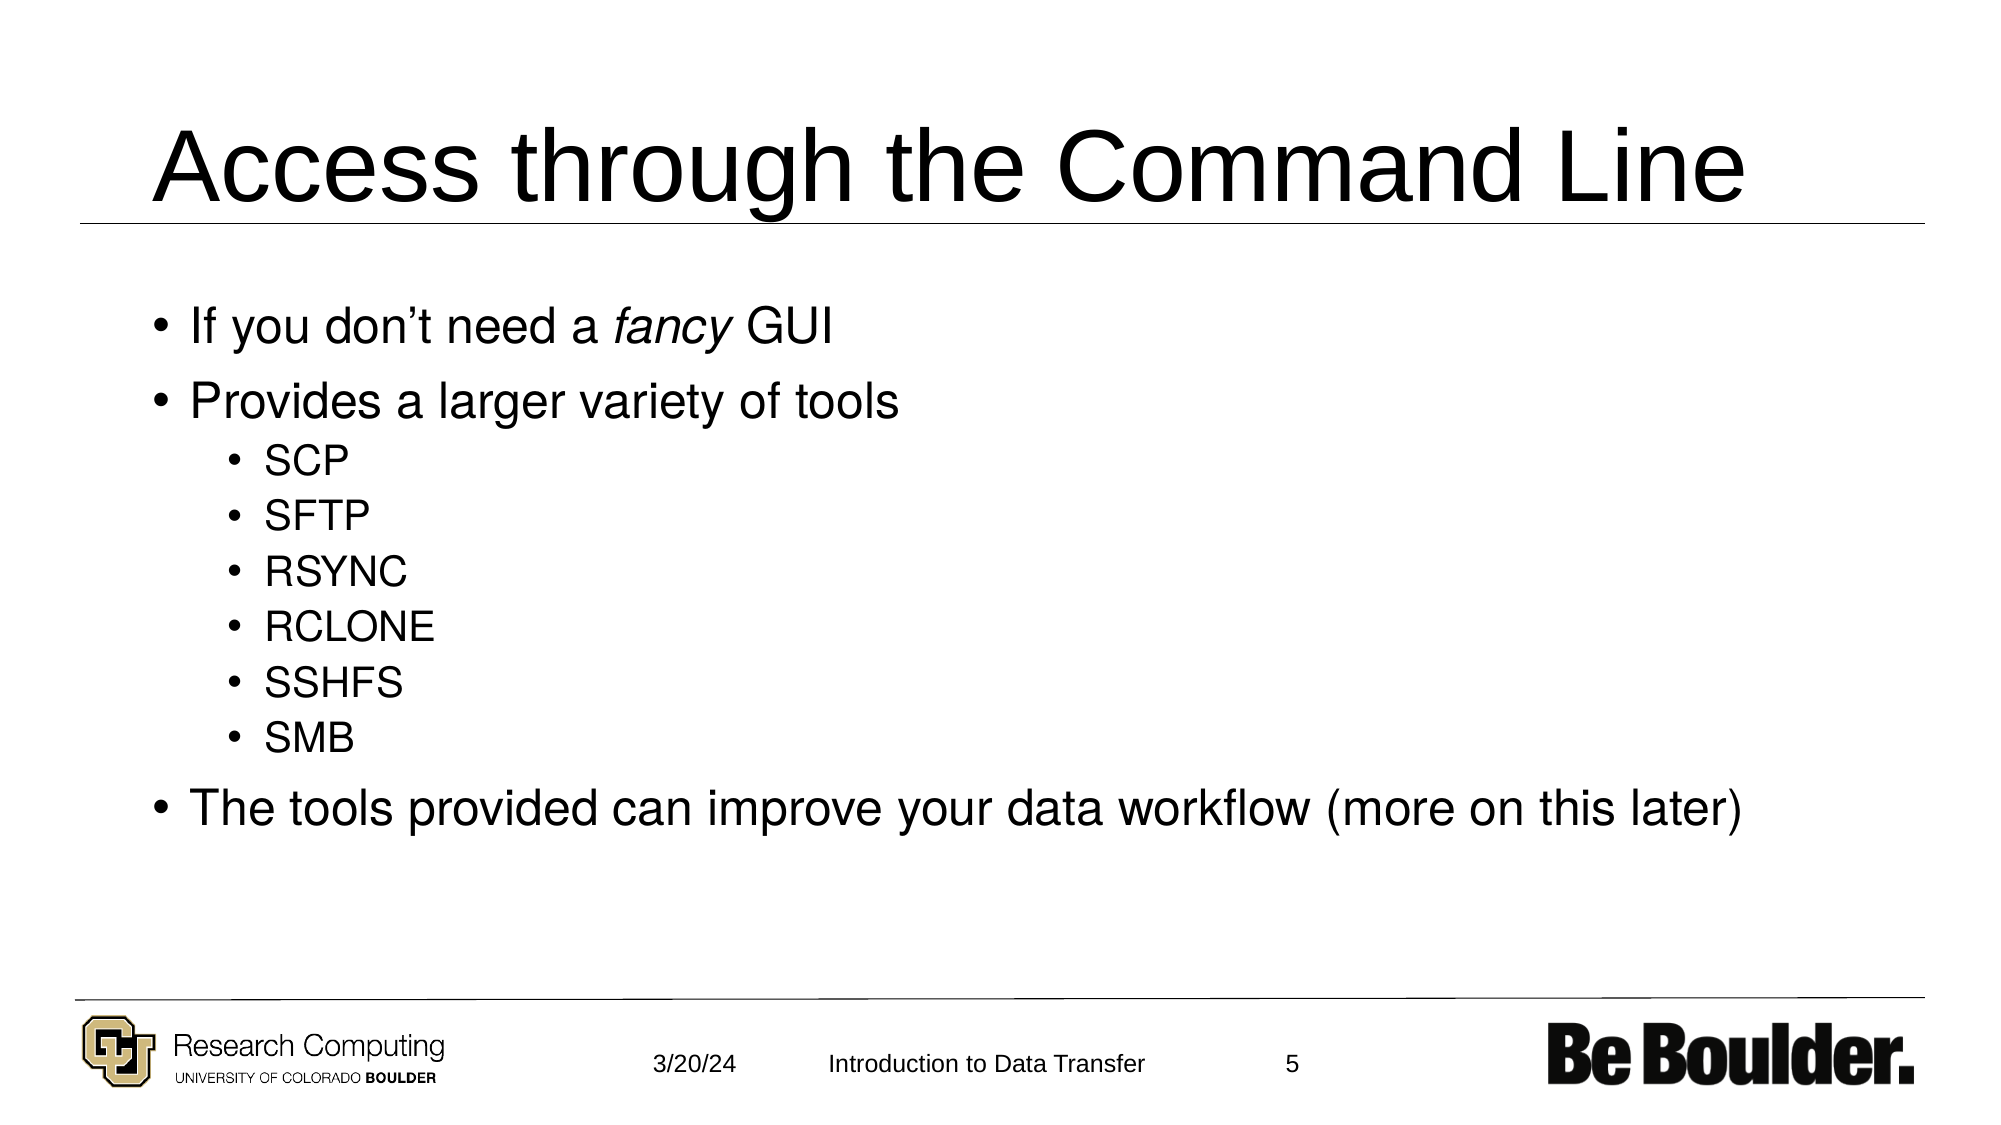

# Access through the Command Line
If you don’t need a fancy GUI
Provides a larger variety of tools
SCP
SFTP
RSYNC
RCLONE
SSHFS
SMB
The tools provided can improve your data workflow (more on this later)

3/20/24
5
Introduction to Data Transfer